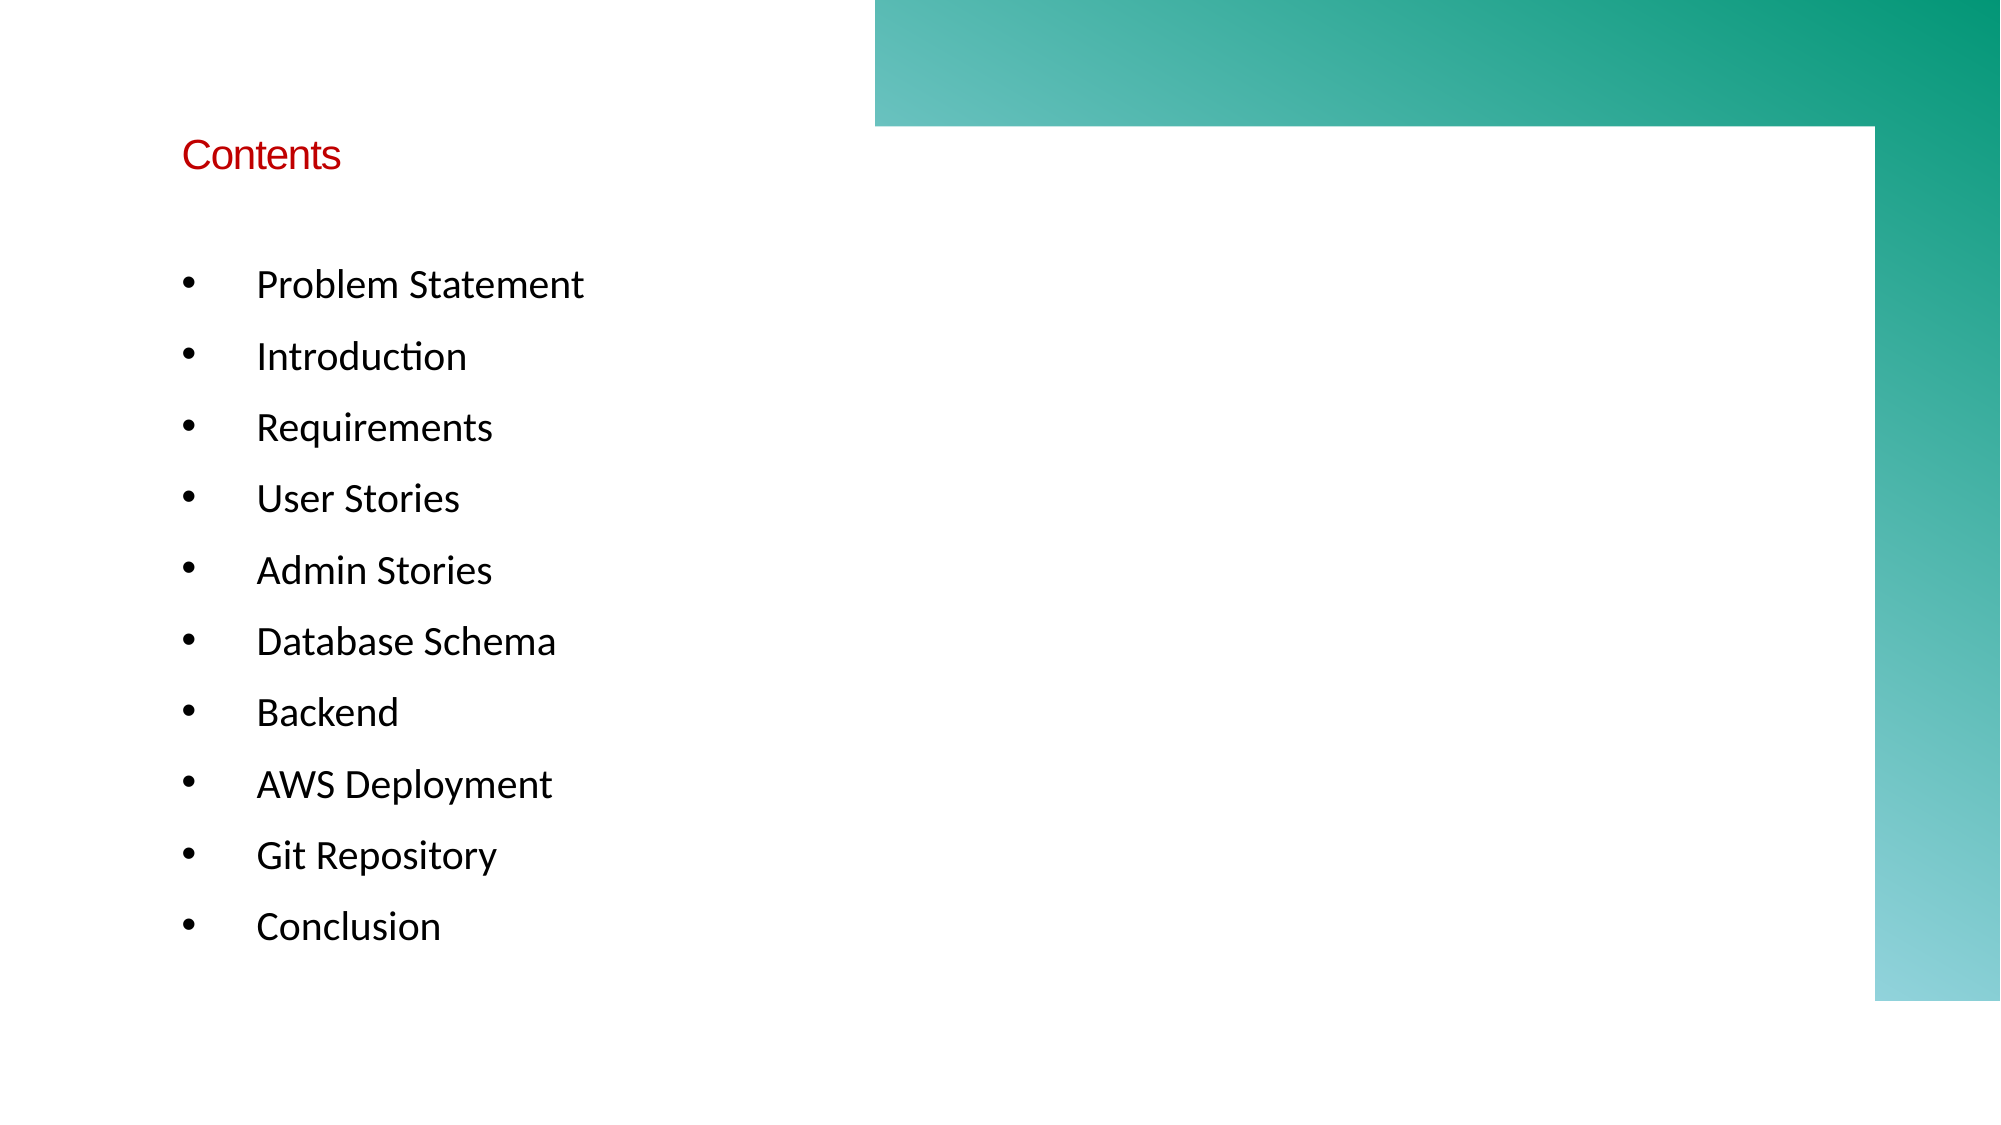

# Contents
Problem Statement
Introduction
Requirements
User Stories
Admin Stories
Database Schema
Backend
AWS Deployment
Git Repository
Conclusion